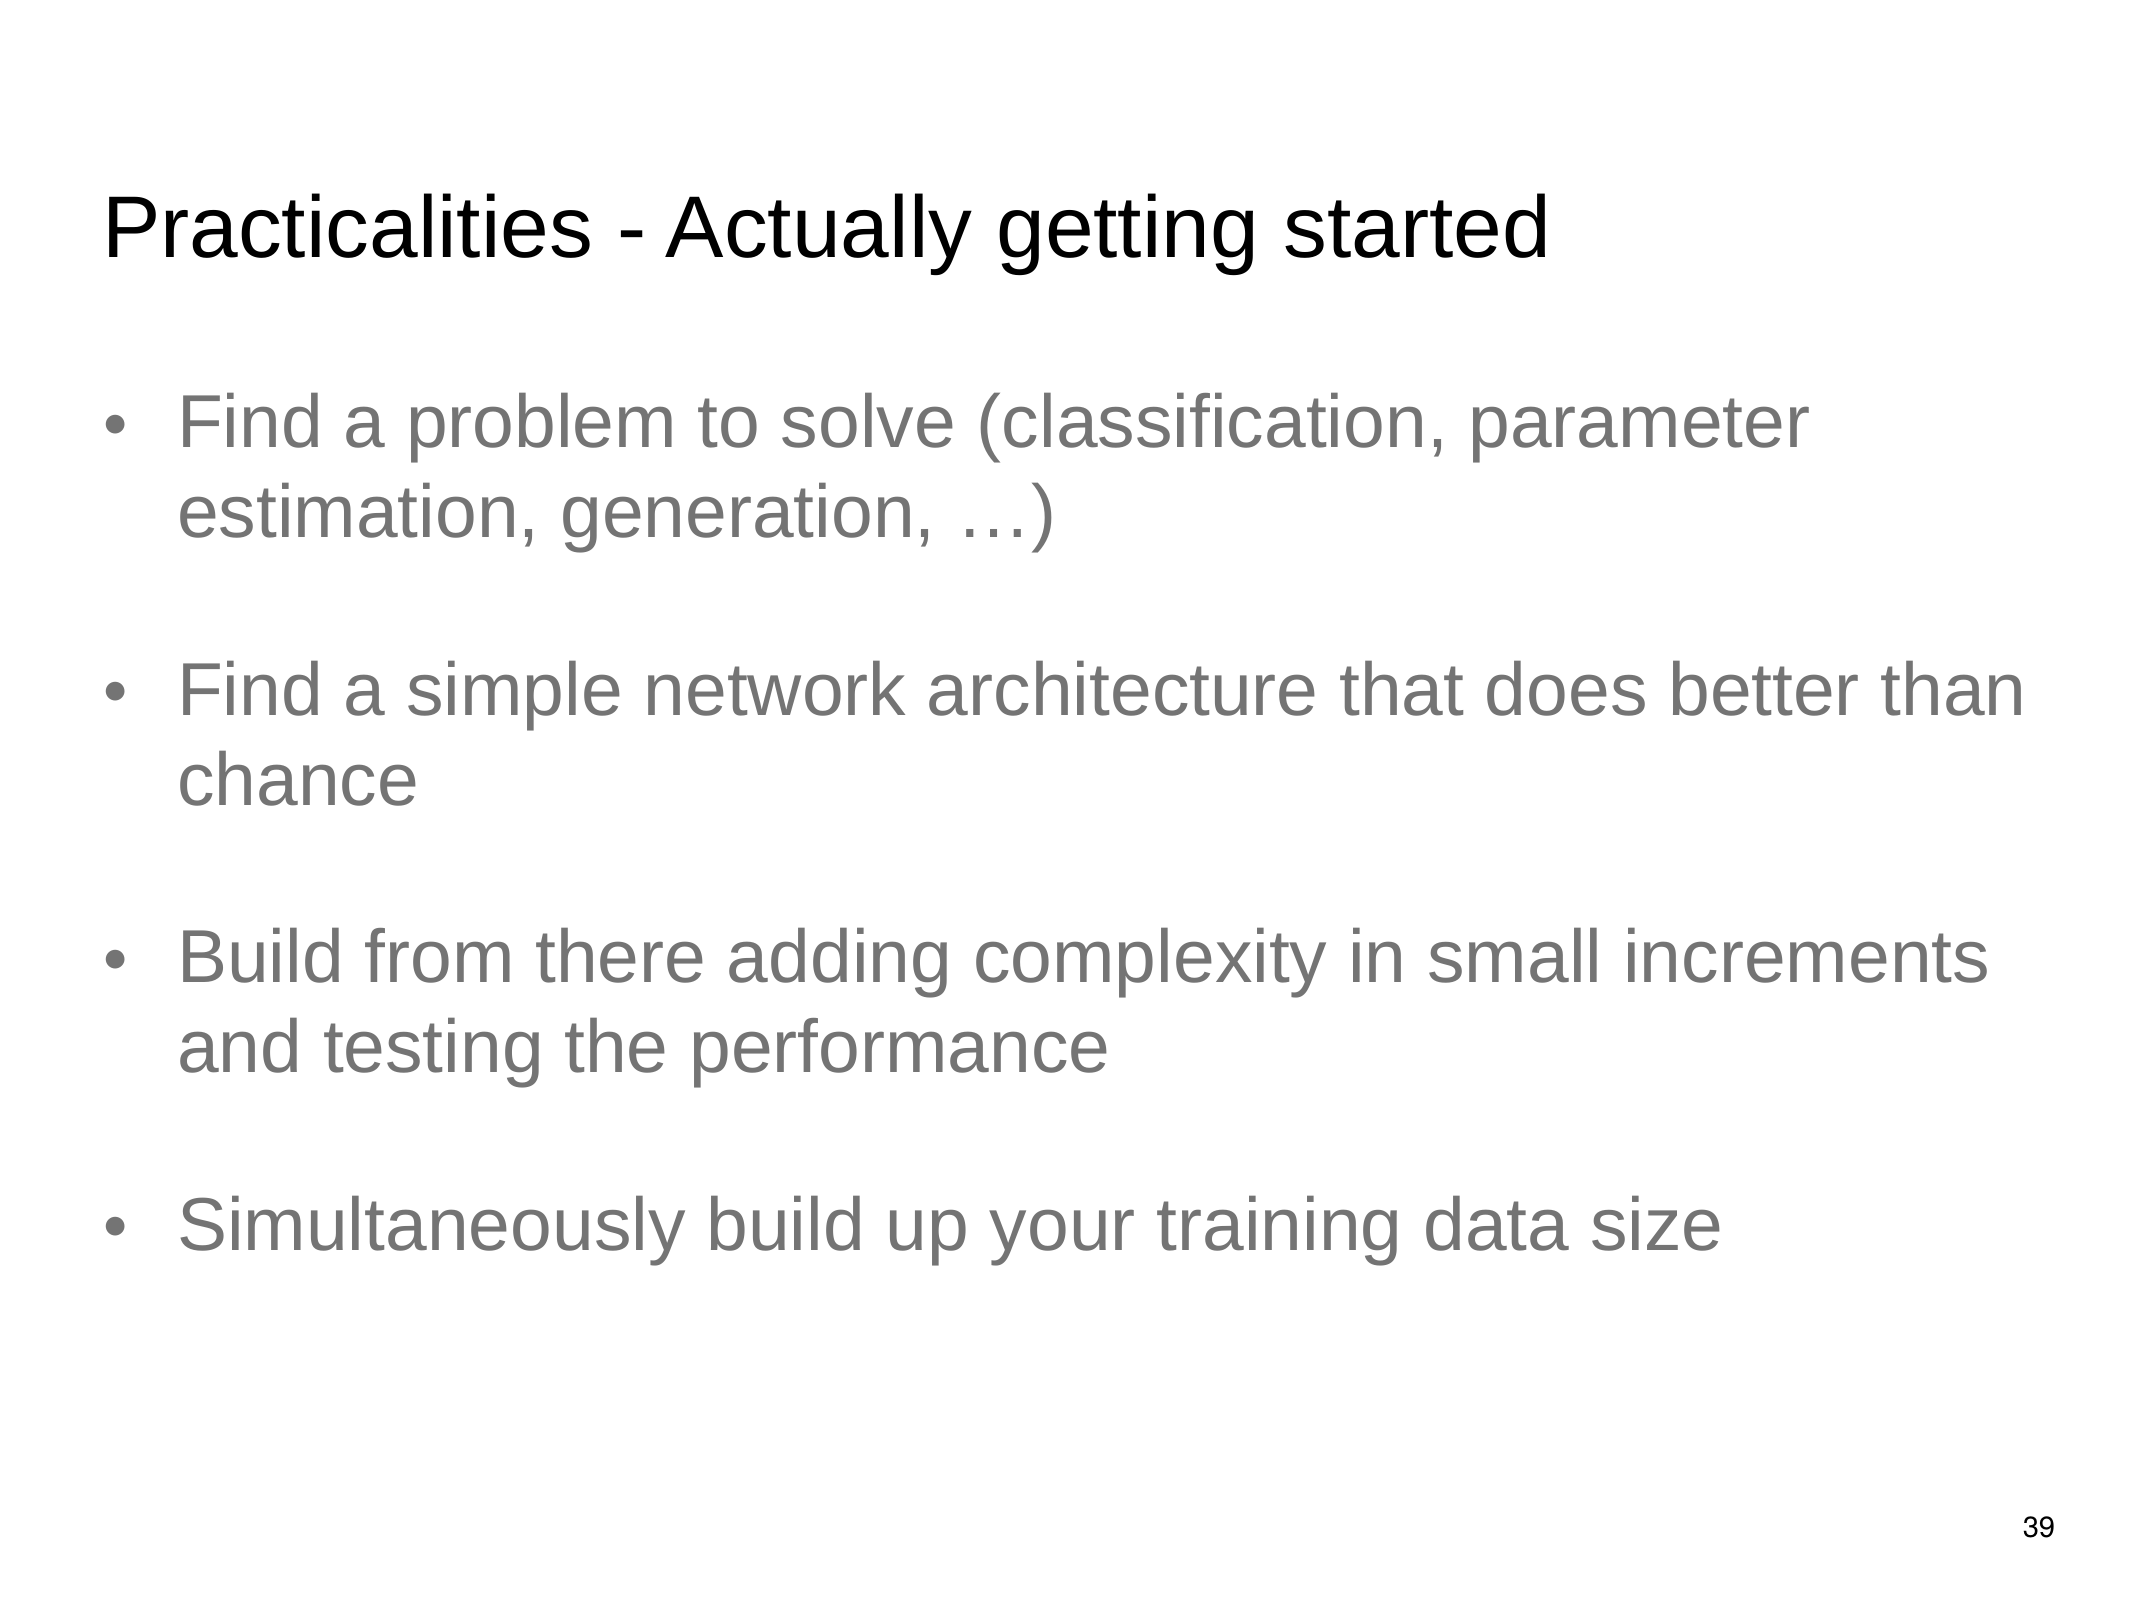

# Practicalities - Actually getting started
Find a problem to solve (classification, parameter estimation, generation, …)
Find a simple network architecture that does better than chance
Build from there adding complexity in small increments and testing the performance
Simultaneously build up your training data size
39